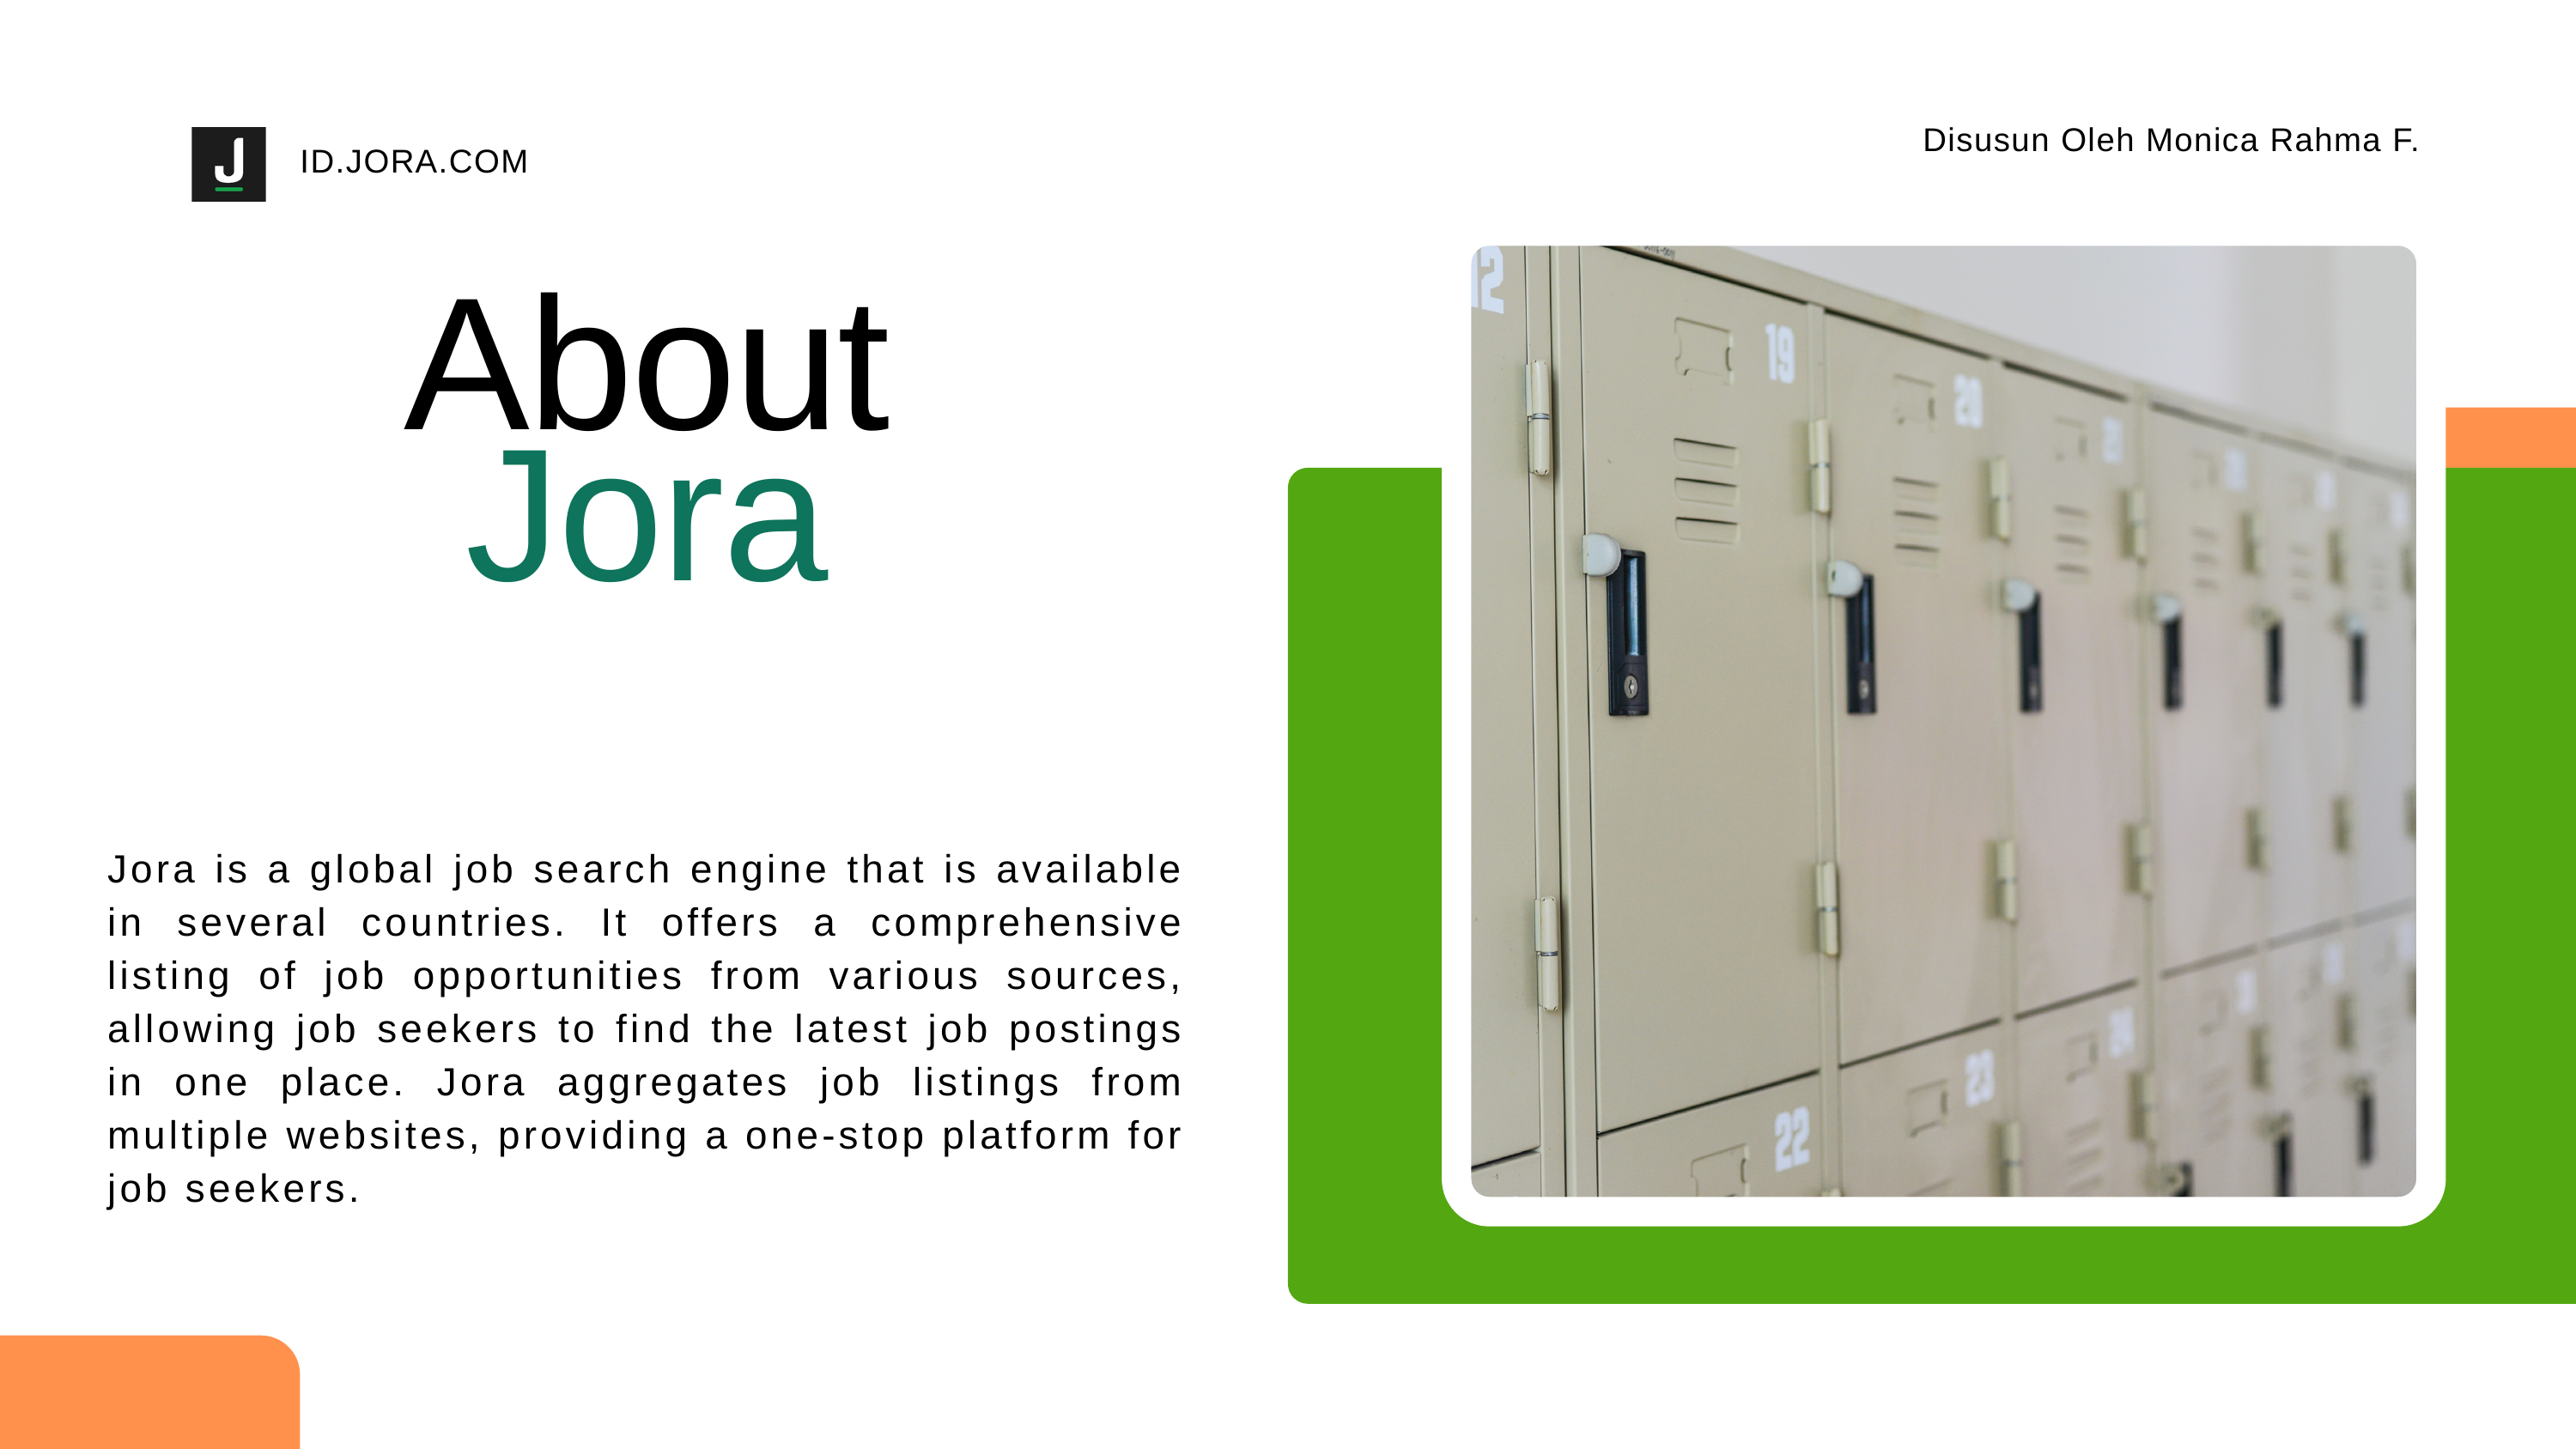

Disusun Oleh Monica Rahma F.

ID.JORA.COM

About Jora

Jora is a global job search engine that is available in several countries. It offers a comprehensive listing of job opportunities from various sources, allowing job seekers to find the latest job postings in one place. Jora aggregates job listings from multiple websites, providing a one-stop platform for job seekers.